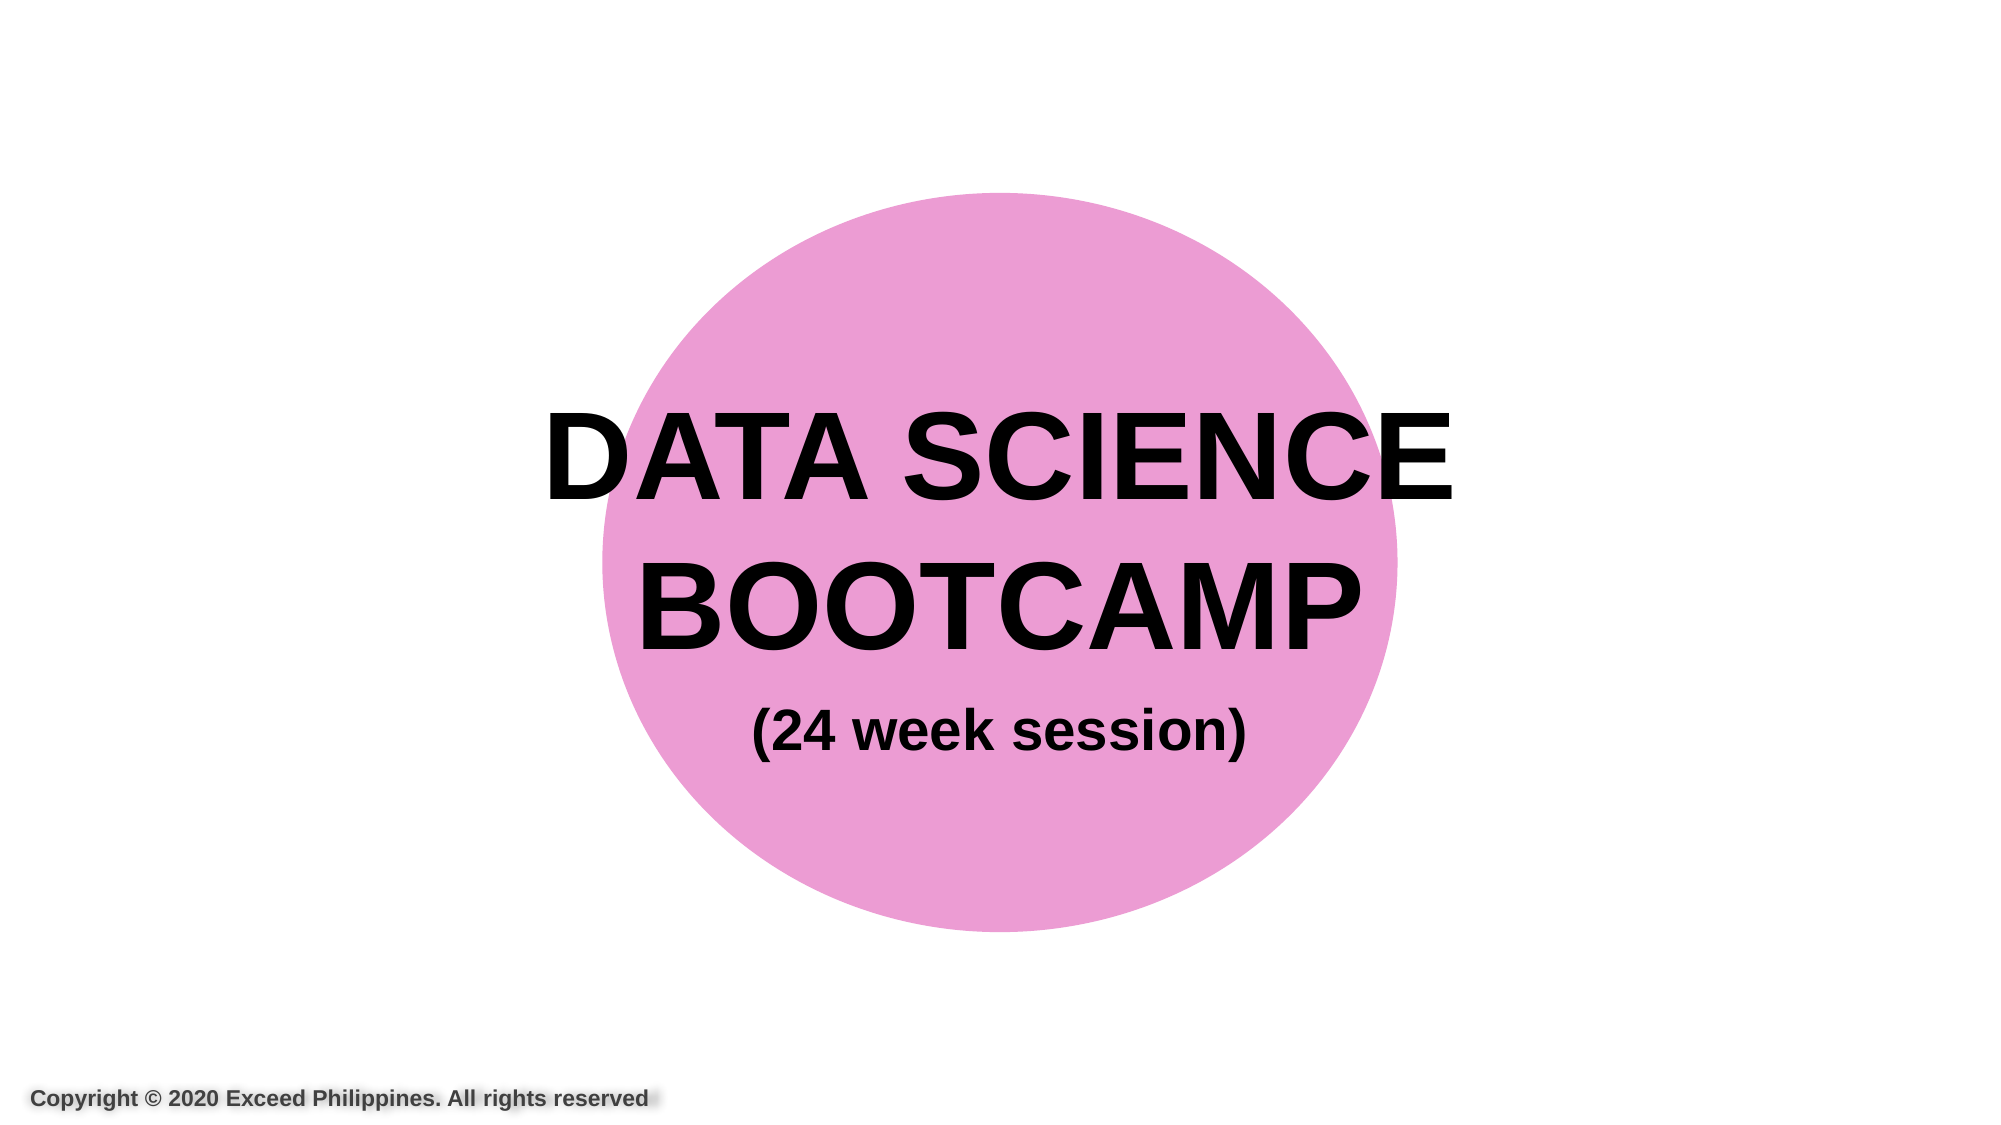

DATA SCIENCE BOOTCAMP
(24 week session)
Copyright © 2020 Exceed Philippines. All rights reserved